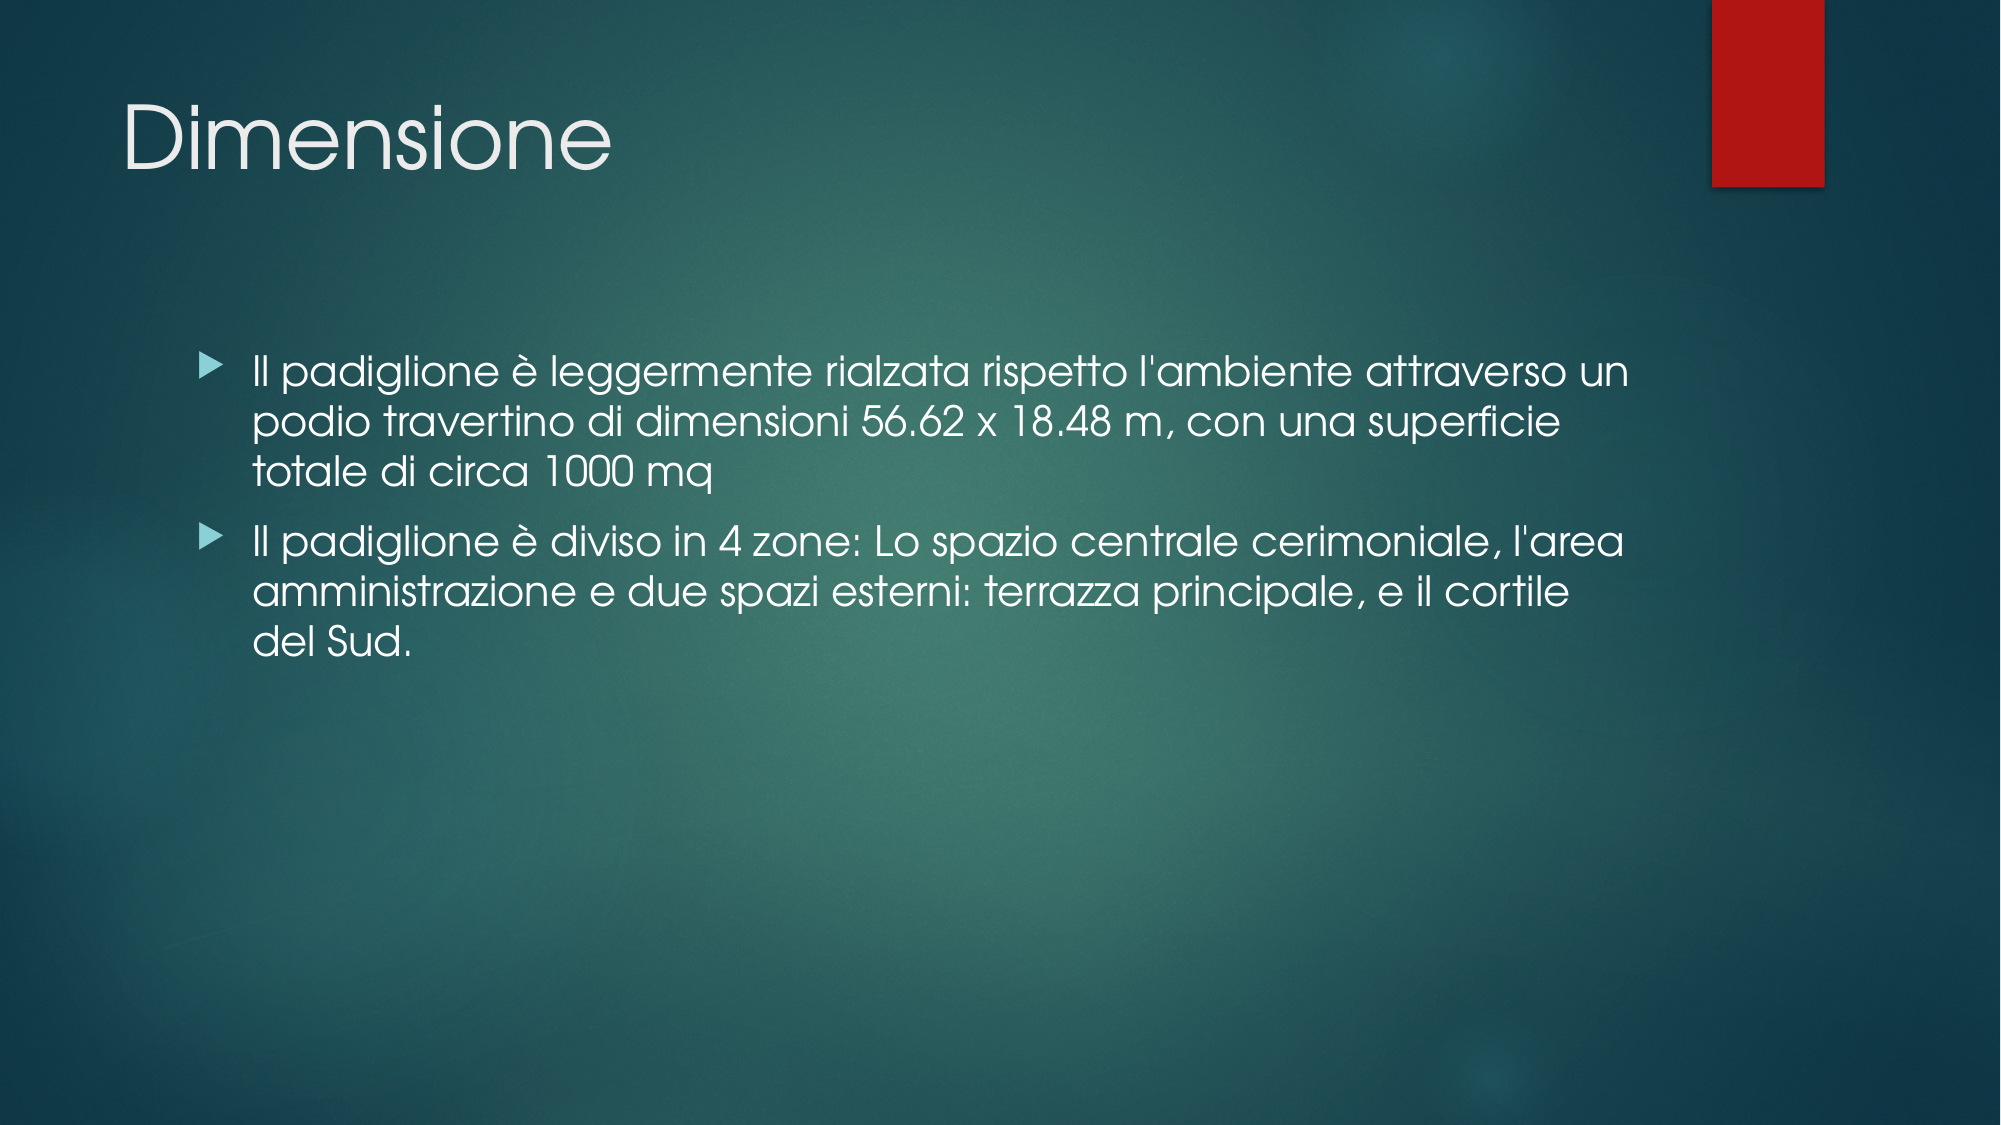

# Dimensione
Il padiglione è leggermente rialzata rispetto l'ambiente attraverso un podio travertino di dimensioni 56.62 x 18.48 m, con una superficie totale di circa 1000 mq
Il padiglione è diviso in 4 zone: Lo spazio centrale cerimoniale, l'area amministrazione e due spazi esterni: terrazza principale, e il cortile del Sud.